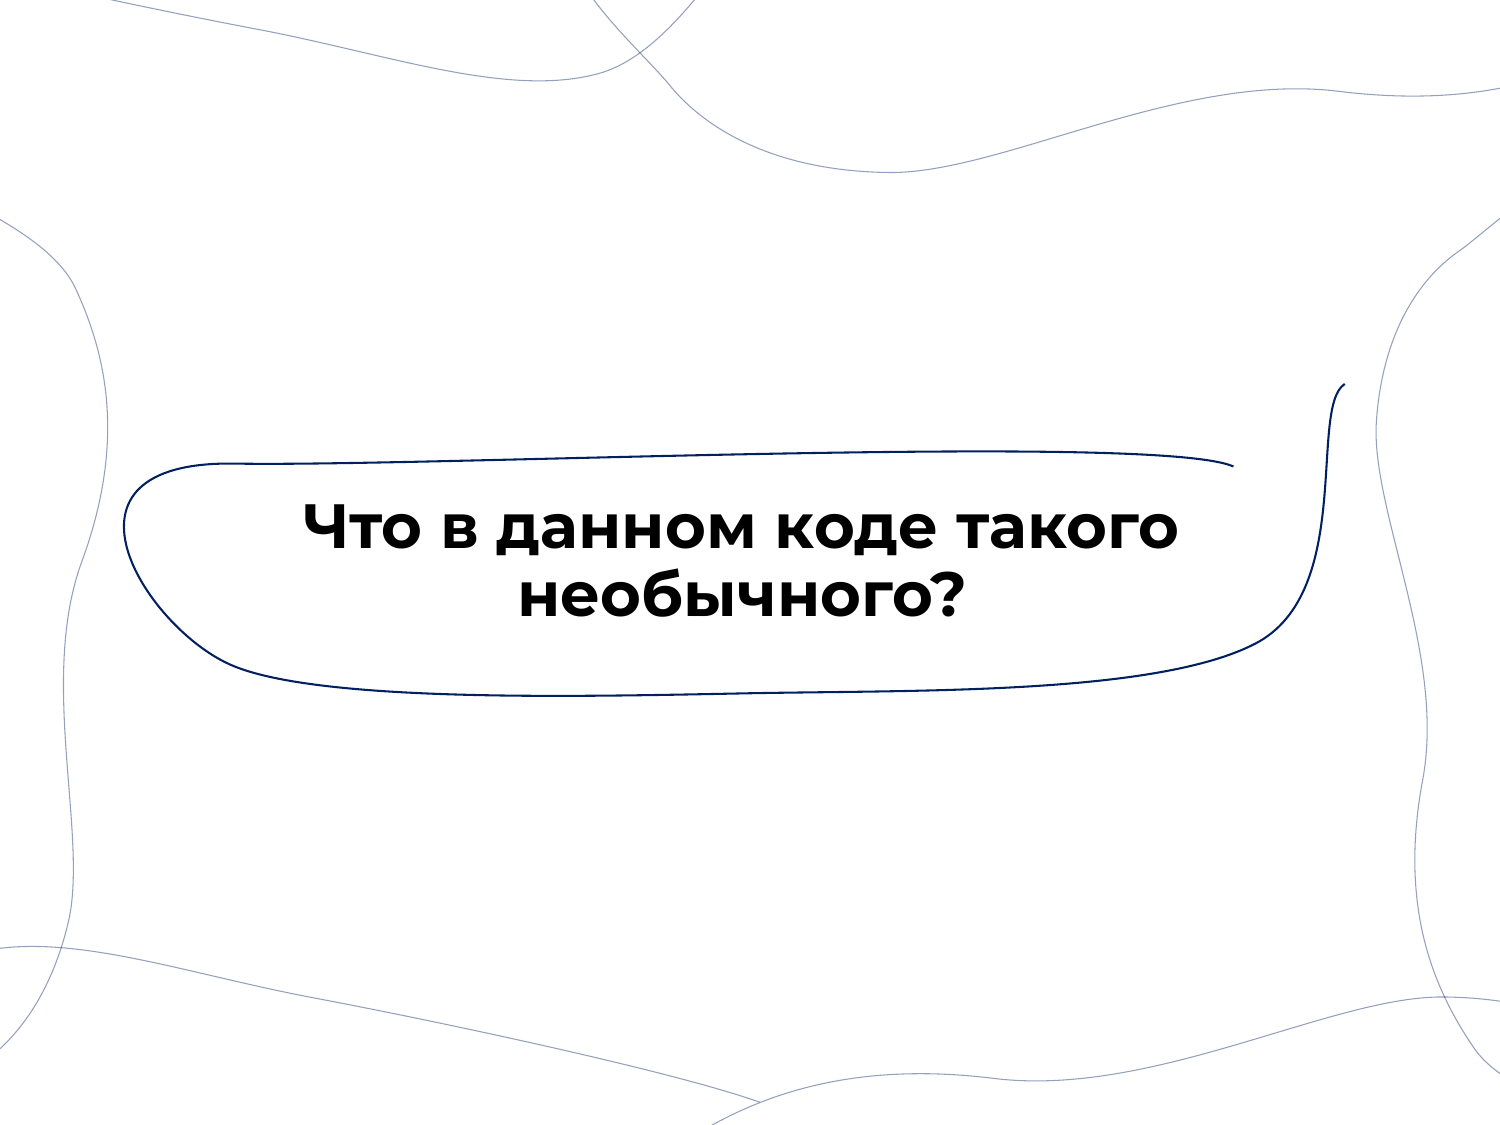

# Что в данном коде такого необычного?